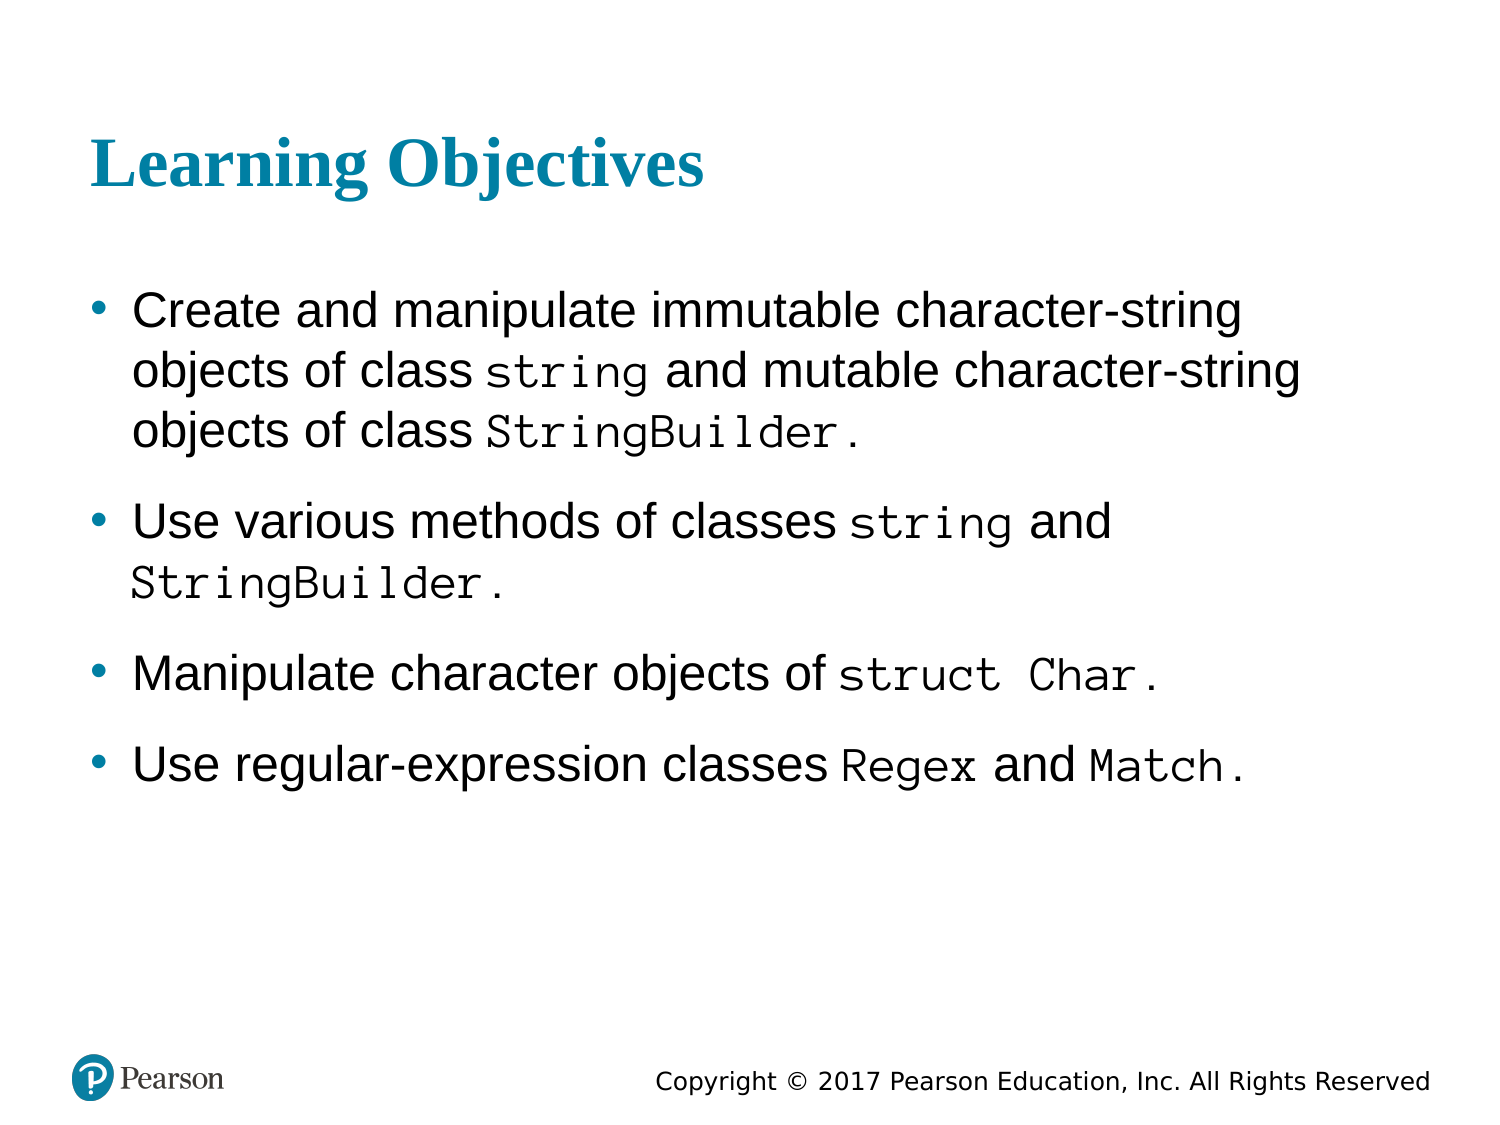

# Learning Objectives
Create and manipulate immutable character-string objects of class string and mutable character-string objects of class StringBuilder.
Use various methods of classes string and StringBuilder.
Manipulate character objects of struct Char.
Use regular-expression classes Regex and Match.